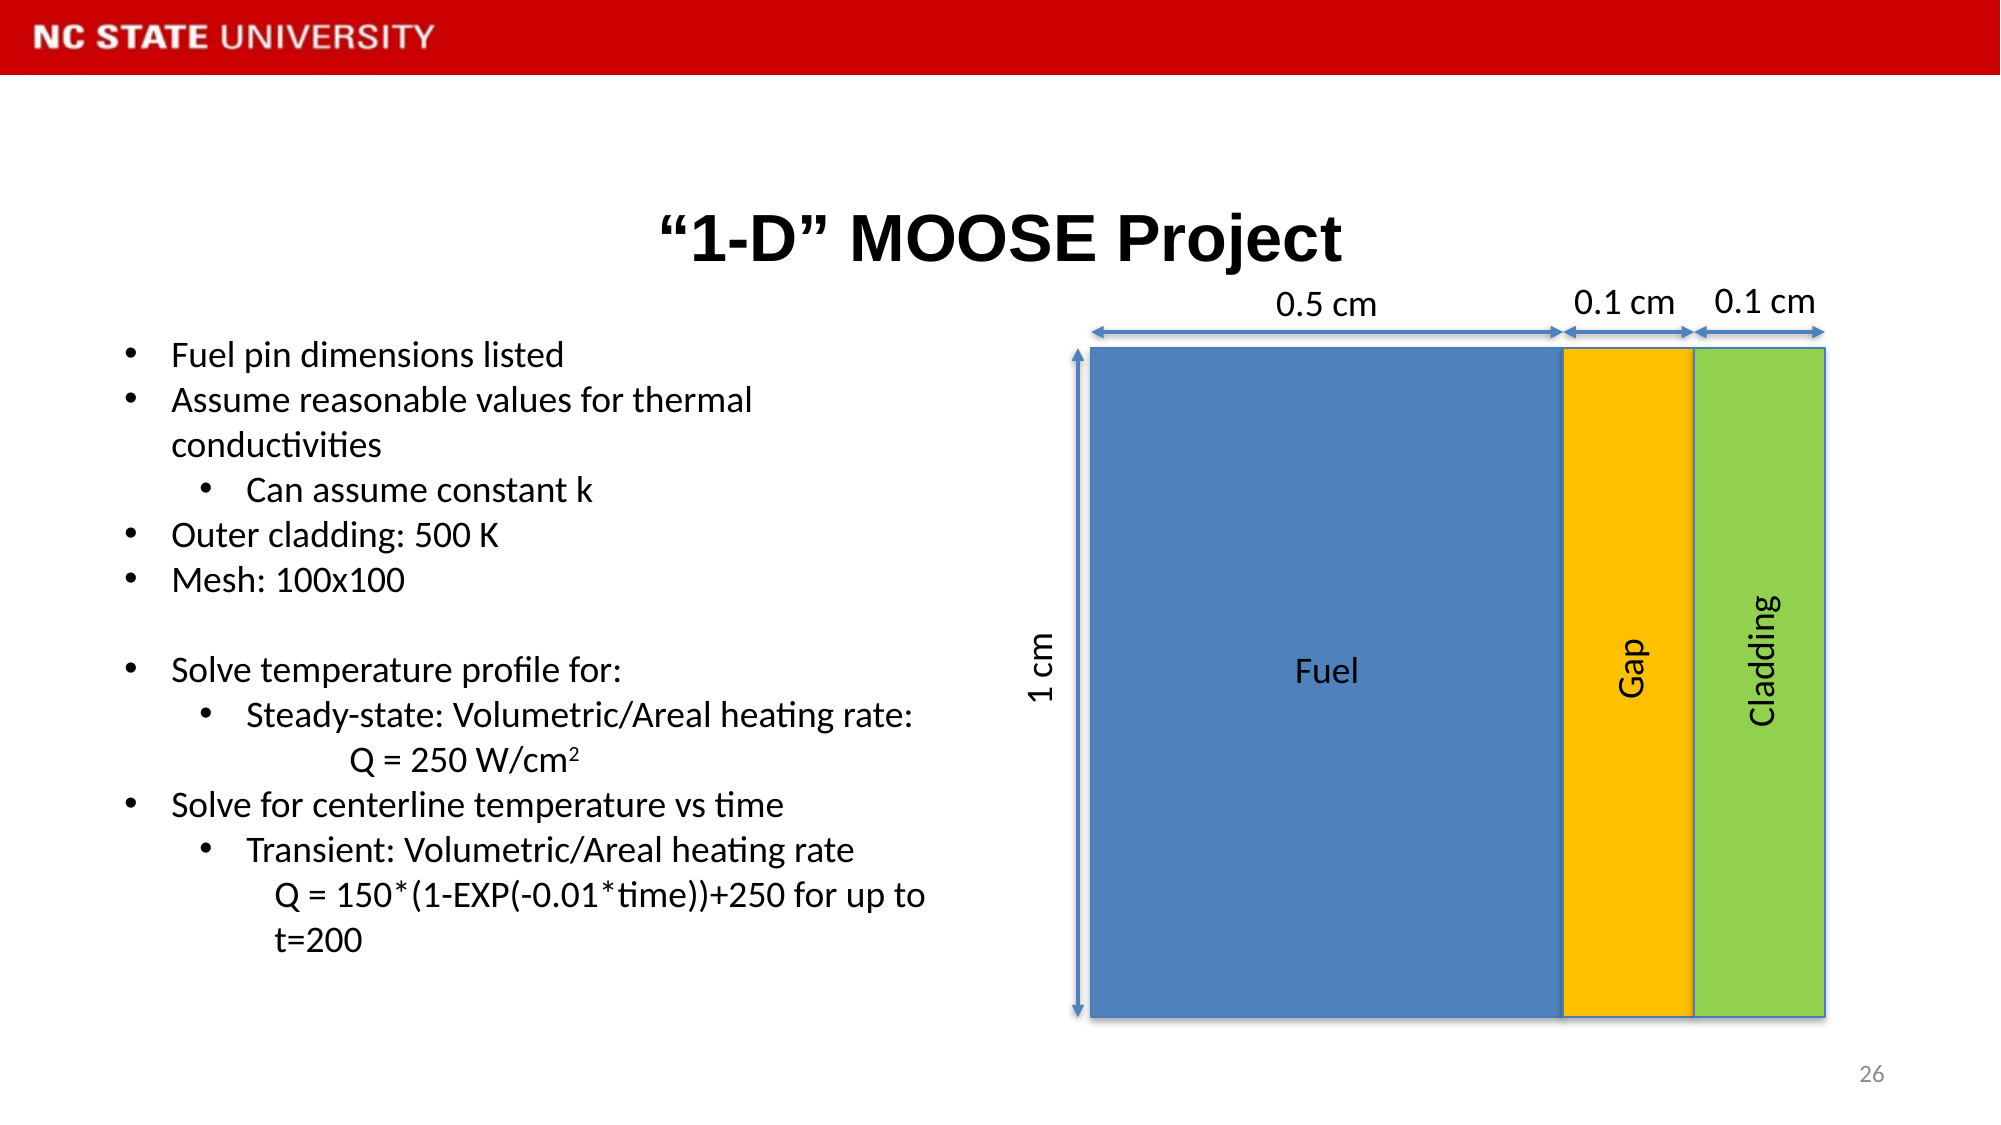

# “1-D” MOOSE Project
0.1 cm
0.1 cm
0.5 cm
Fuel pin dimensions listed
Assume reasonable values for thermal conductivities
Can assume constant k
Outer cladding: 500 K
Mesh: 100x100

Solve temperature profile for:
Steady-state: Volumetric/Areal heating rate:
	Q = 250 W/cm2
Solve for centerline temperature vs time
Transient: Volumetric/Areal heating rate
Q = 150*(1-EXP(-0.01*time))+250 for up to t=200

Cladding
1 cm
Fuel
Gap
26